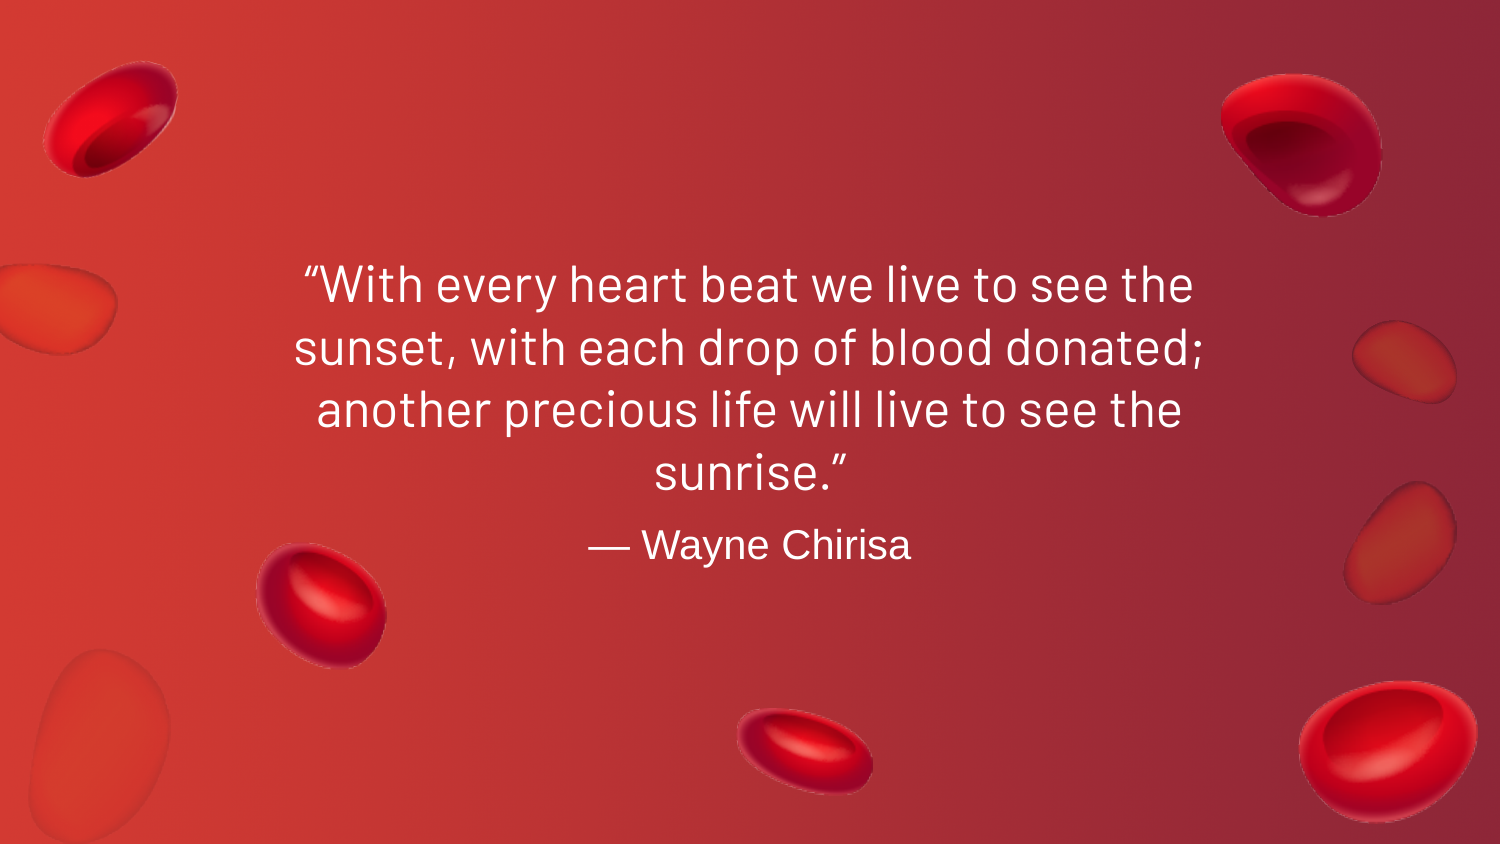

“With every heart beat we live to see the sunset, with each drop of blood donated; another precious life will live to see the sunrise.”
# — Wayne Chirisa